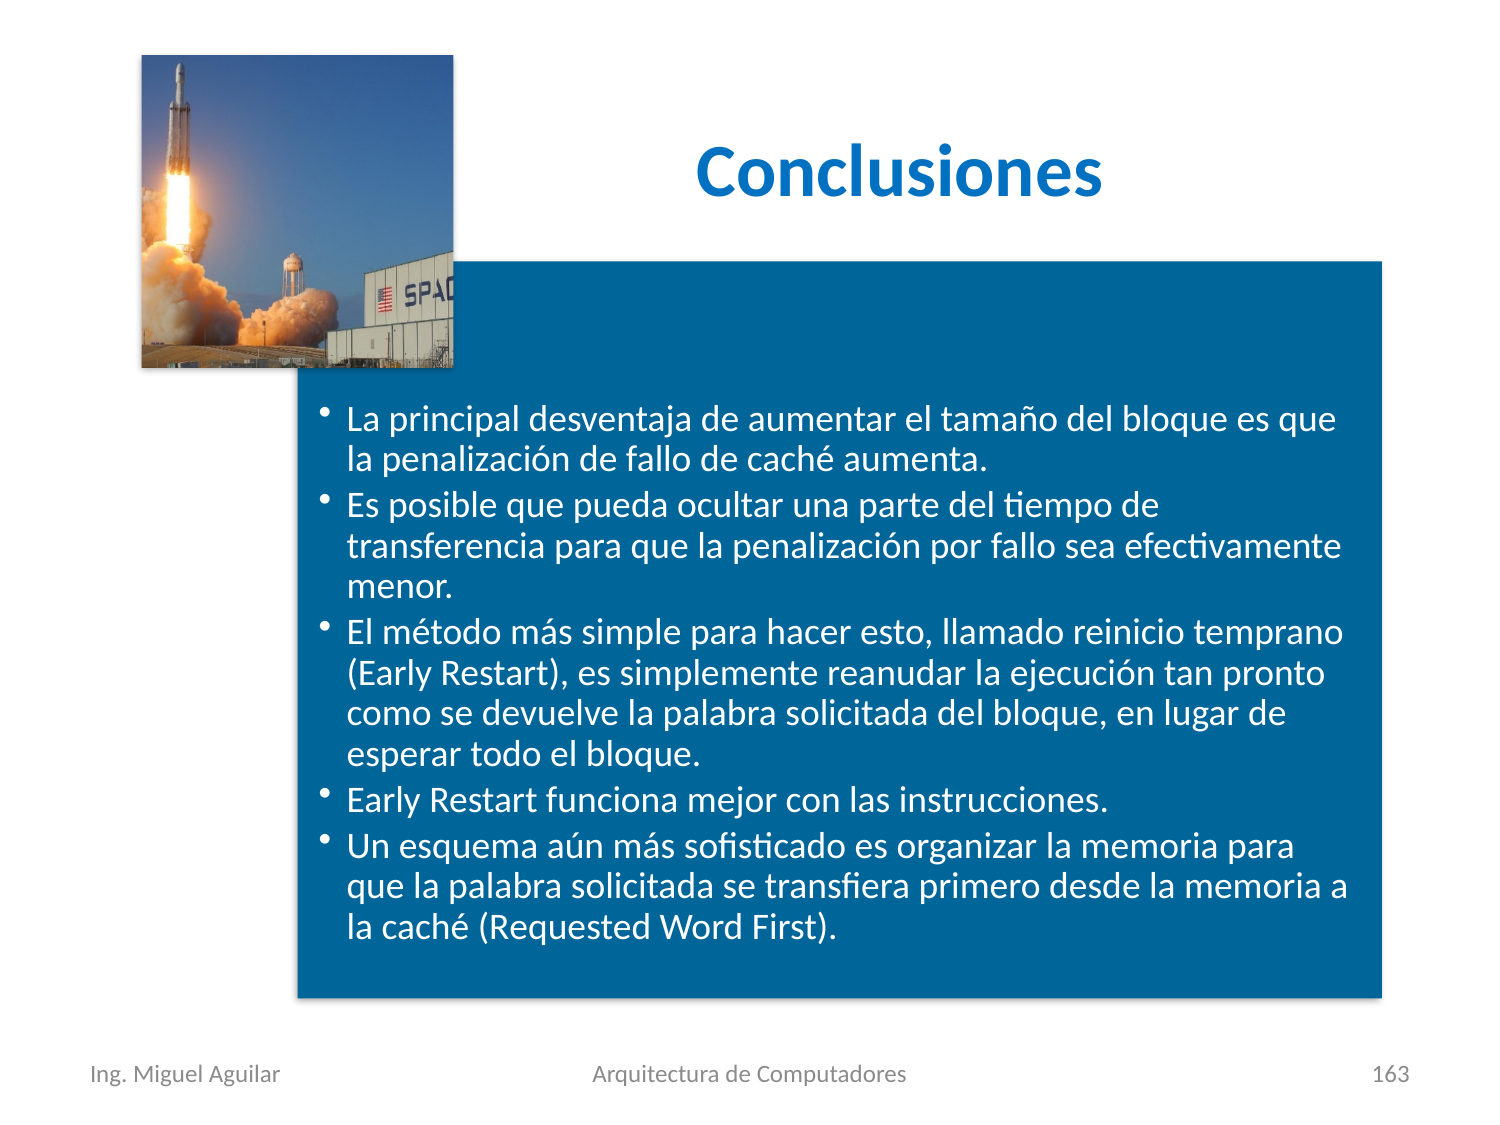

La principal desventaja de aumentar el tamaño del bloque es que la penalización de fallo de caché aumenta.
Es posible que pueda ocultar una parte del tiempo de transferencia para que la penalización por fallo sea efectivamente menor.
El método más simple para hacer esto, llamado reinicio temprano (Early Restart), es simplemente reanudar la ejecución tan pronto como se devuelve la palabra solicitada del bloque, en lugar de esperar todo el bloque.
Early Restart funciona mejor con las instrucciones.
Un esquema aún más sofisticado es organizar la memoria para que la palabra solicitada se transfiera primero desde la memoria a la caché (Requested Word First).
Conclusiones
Ing. Miguel Aguilar
Arquitectura de Computadores
163